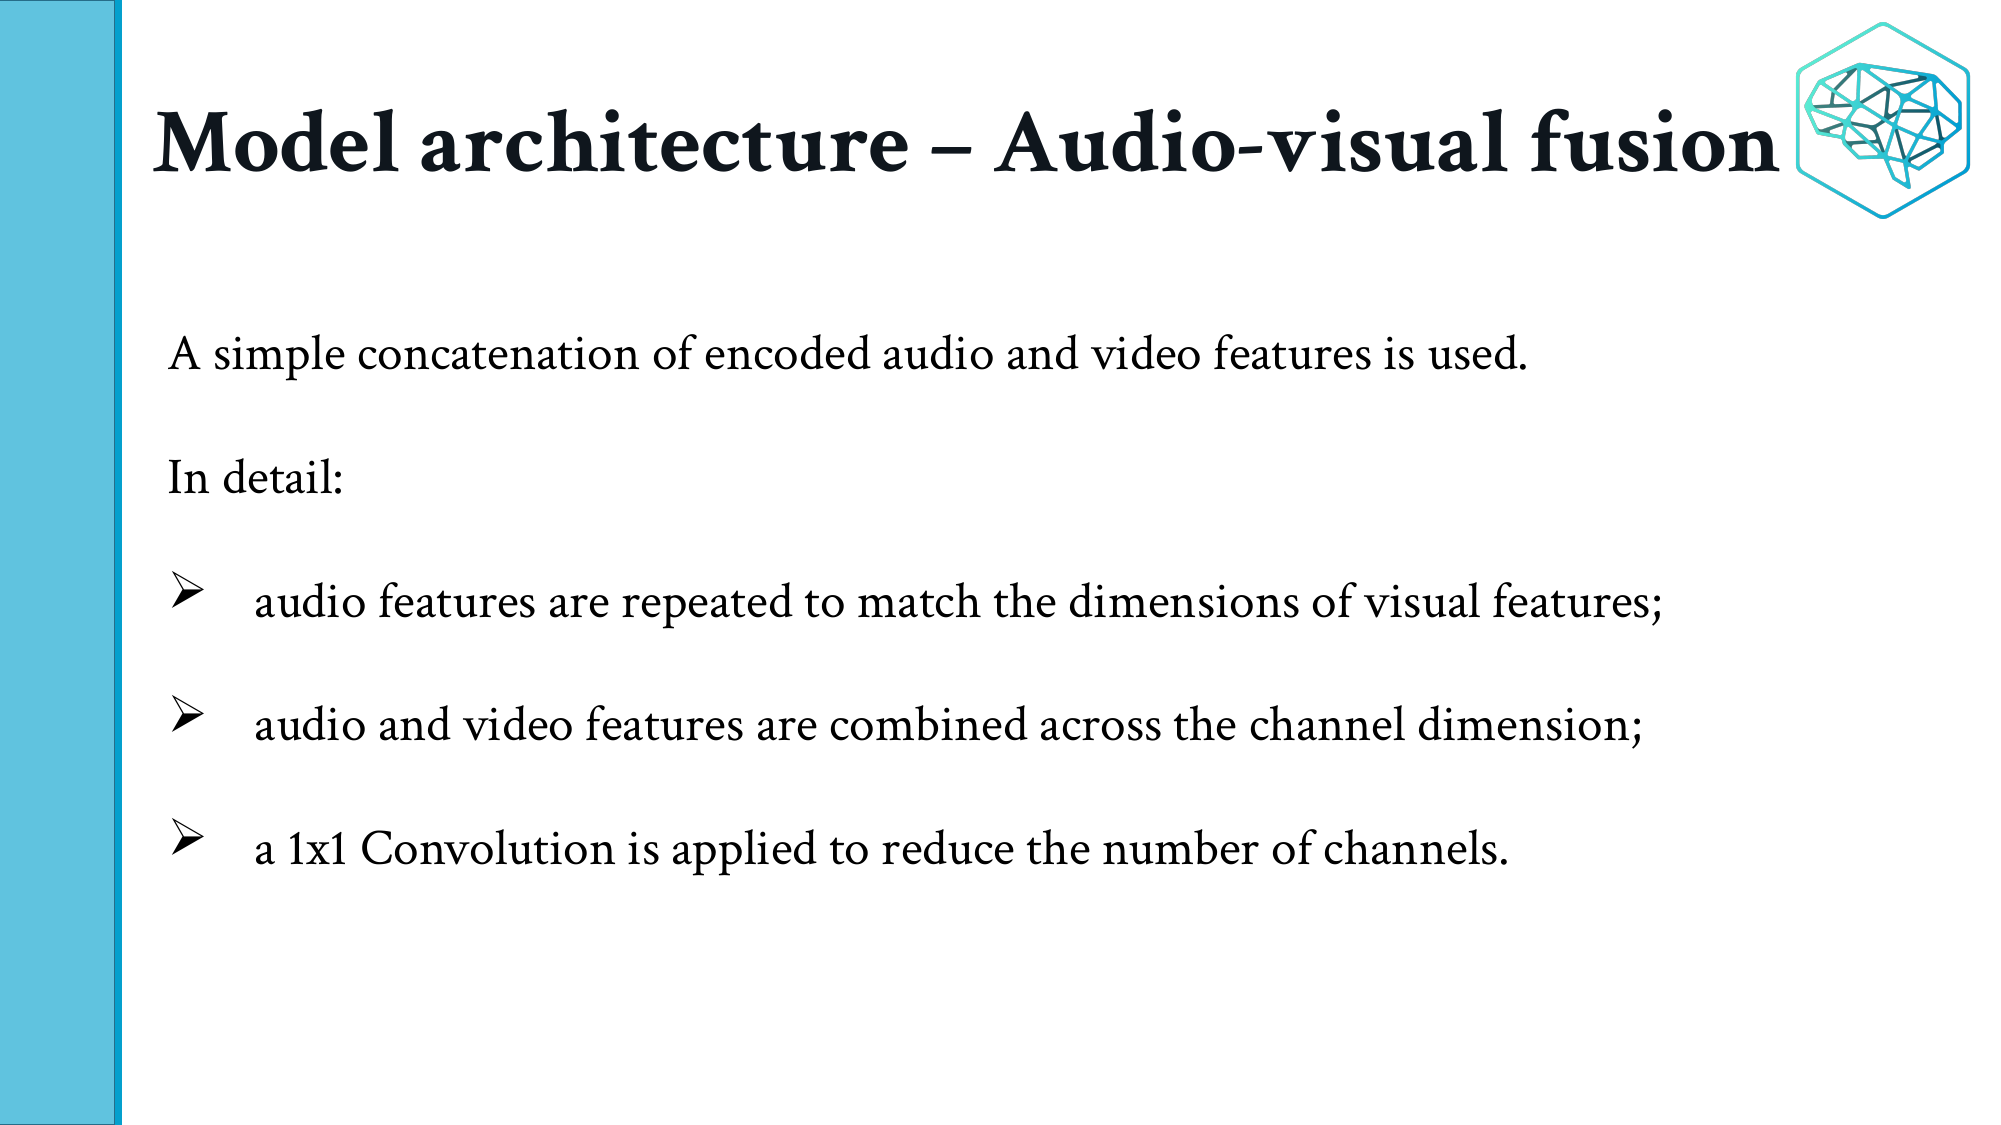

# Model architecture – Audio-visual fusion

A simple concatenation of encoded audio and video features is used.

In detail:

audio features are repeated to match the dimensions of visual features;

audio and video features are combined across the channel dimension;

a 1x1 Convolution is applied to reduce the number of channels.